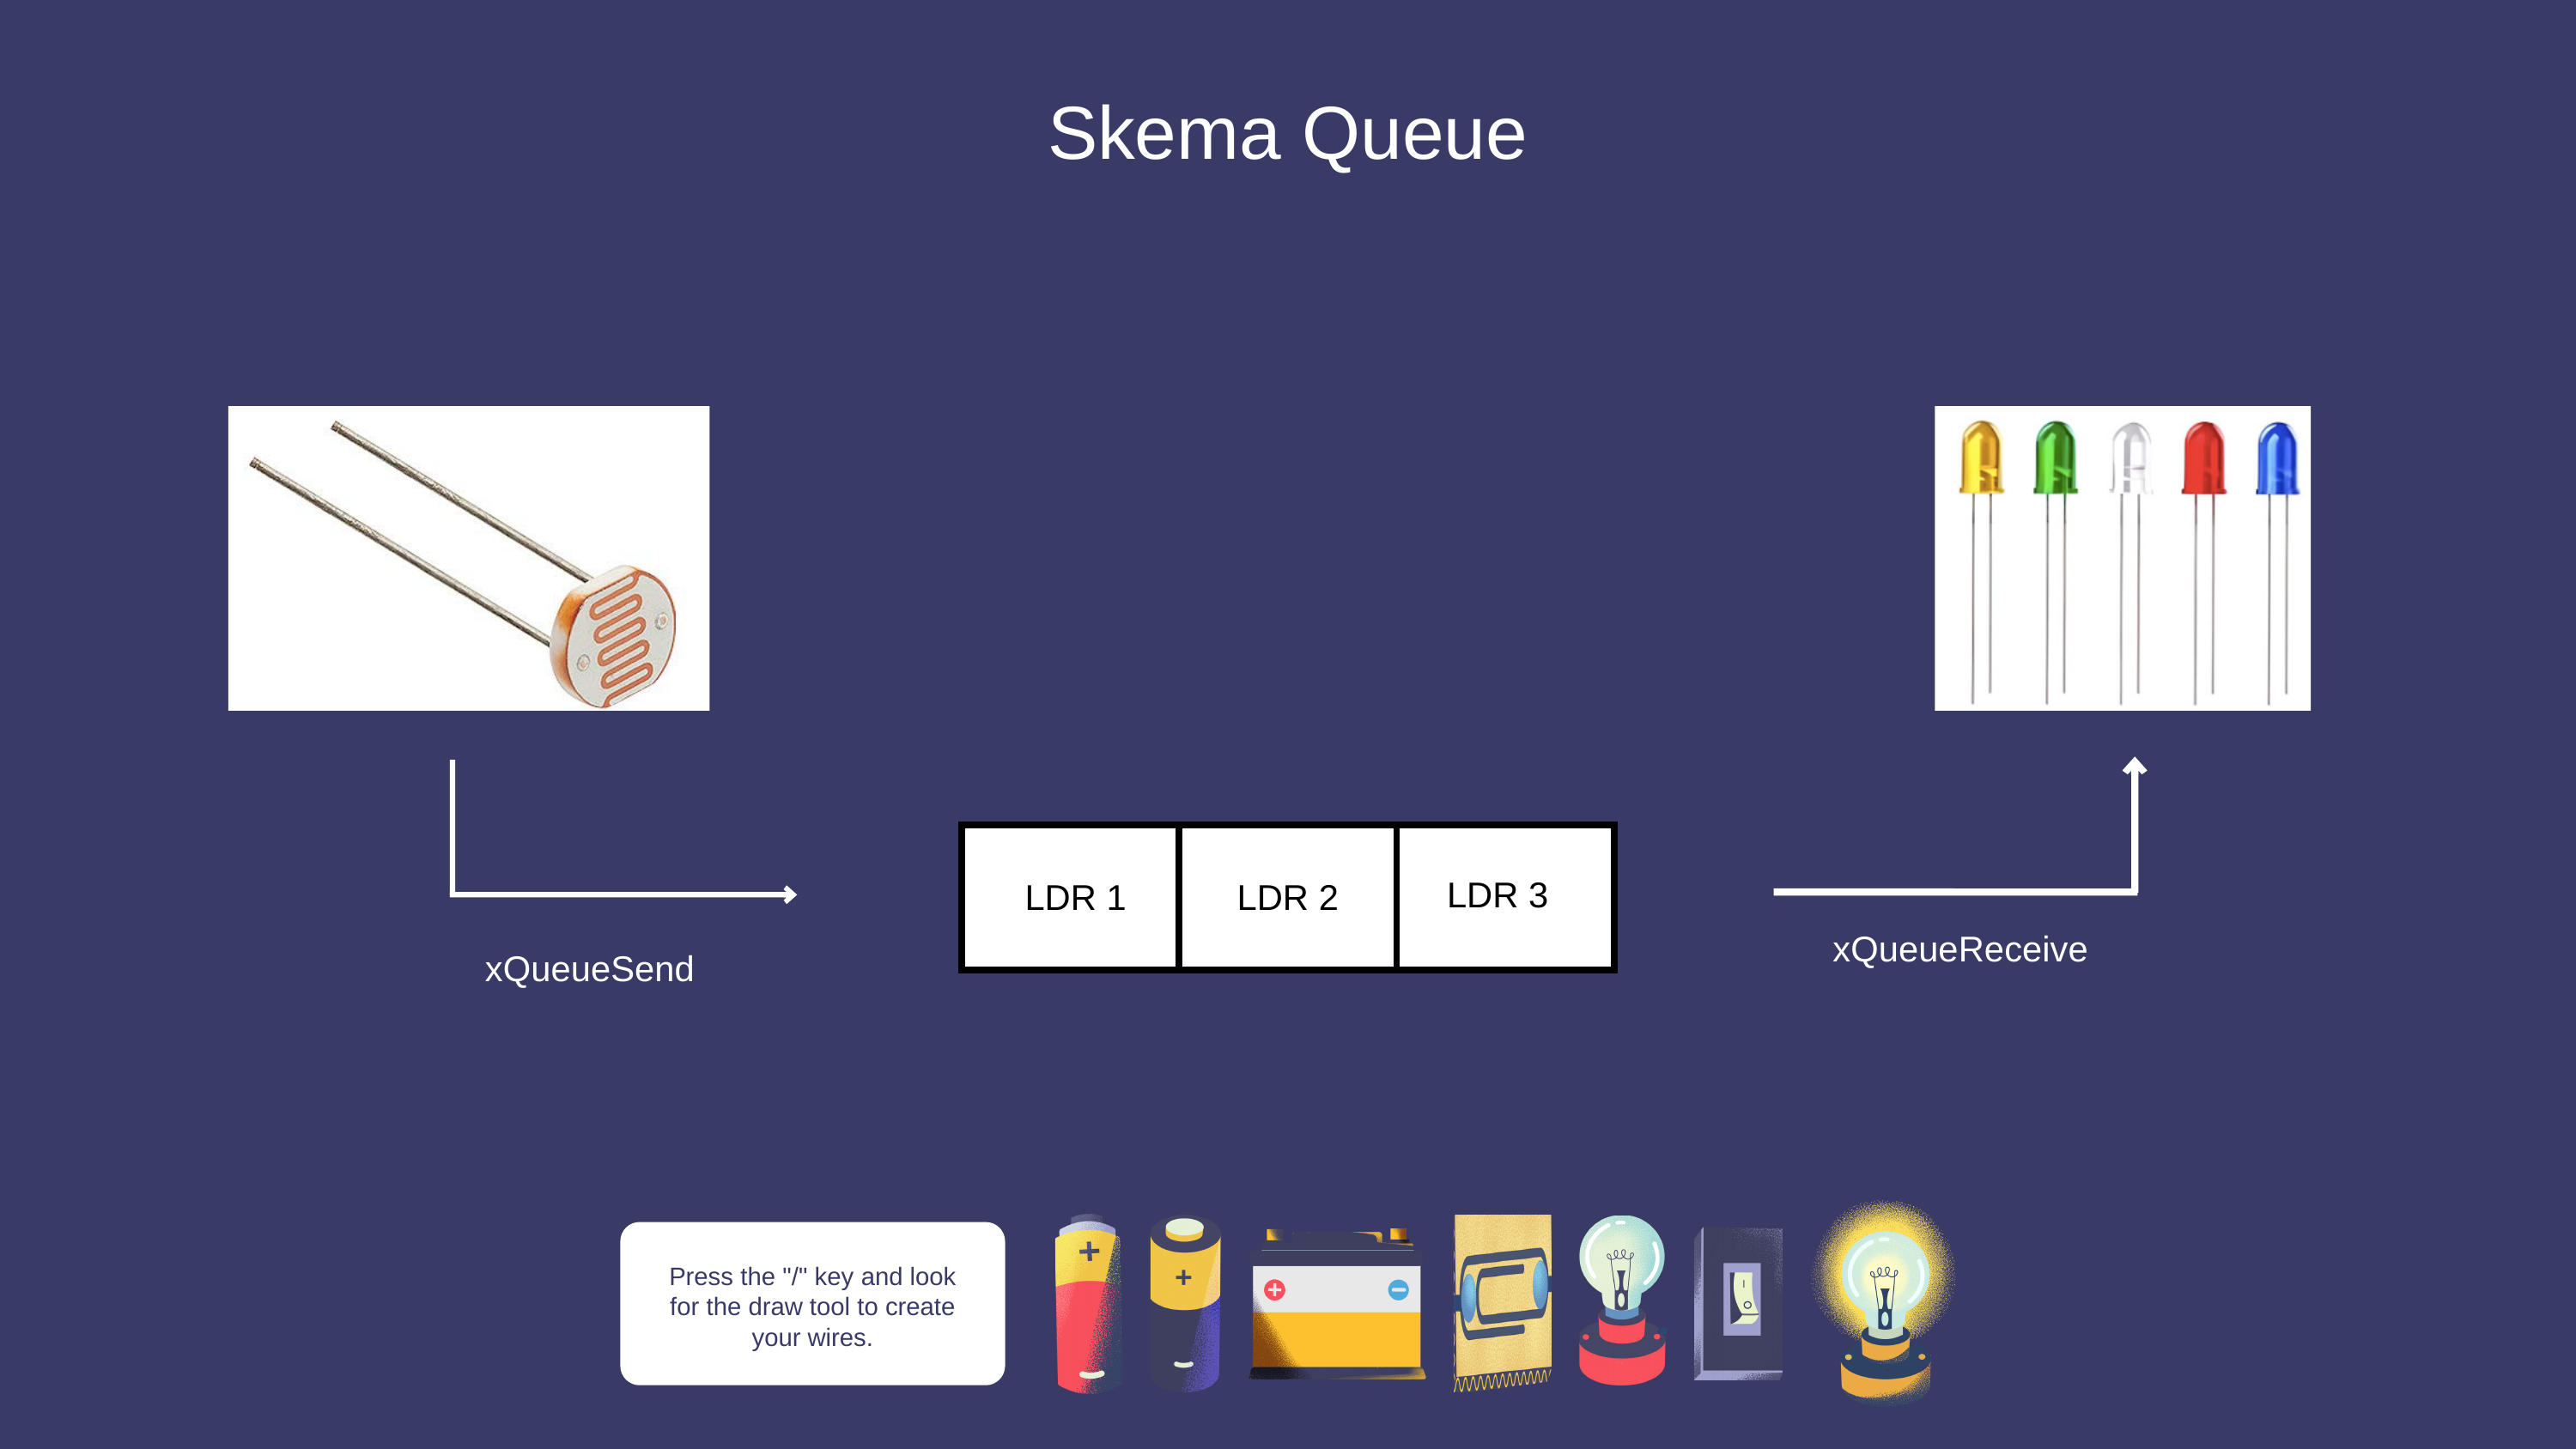

Skema Queue

LDR 3
LDR 1
LDR 2

 xQueueReceive

 xQueueSend

Press the "/" key and look for the draw tool to create your wires.